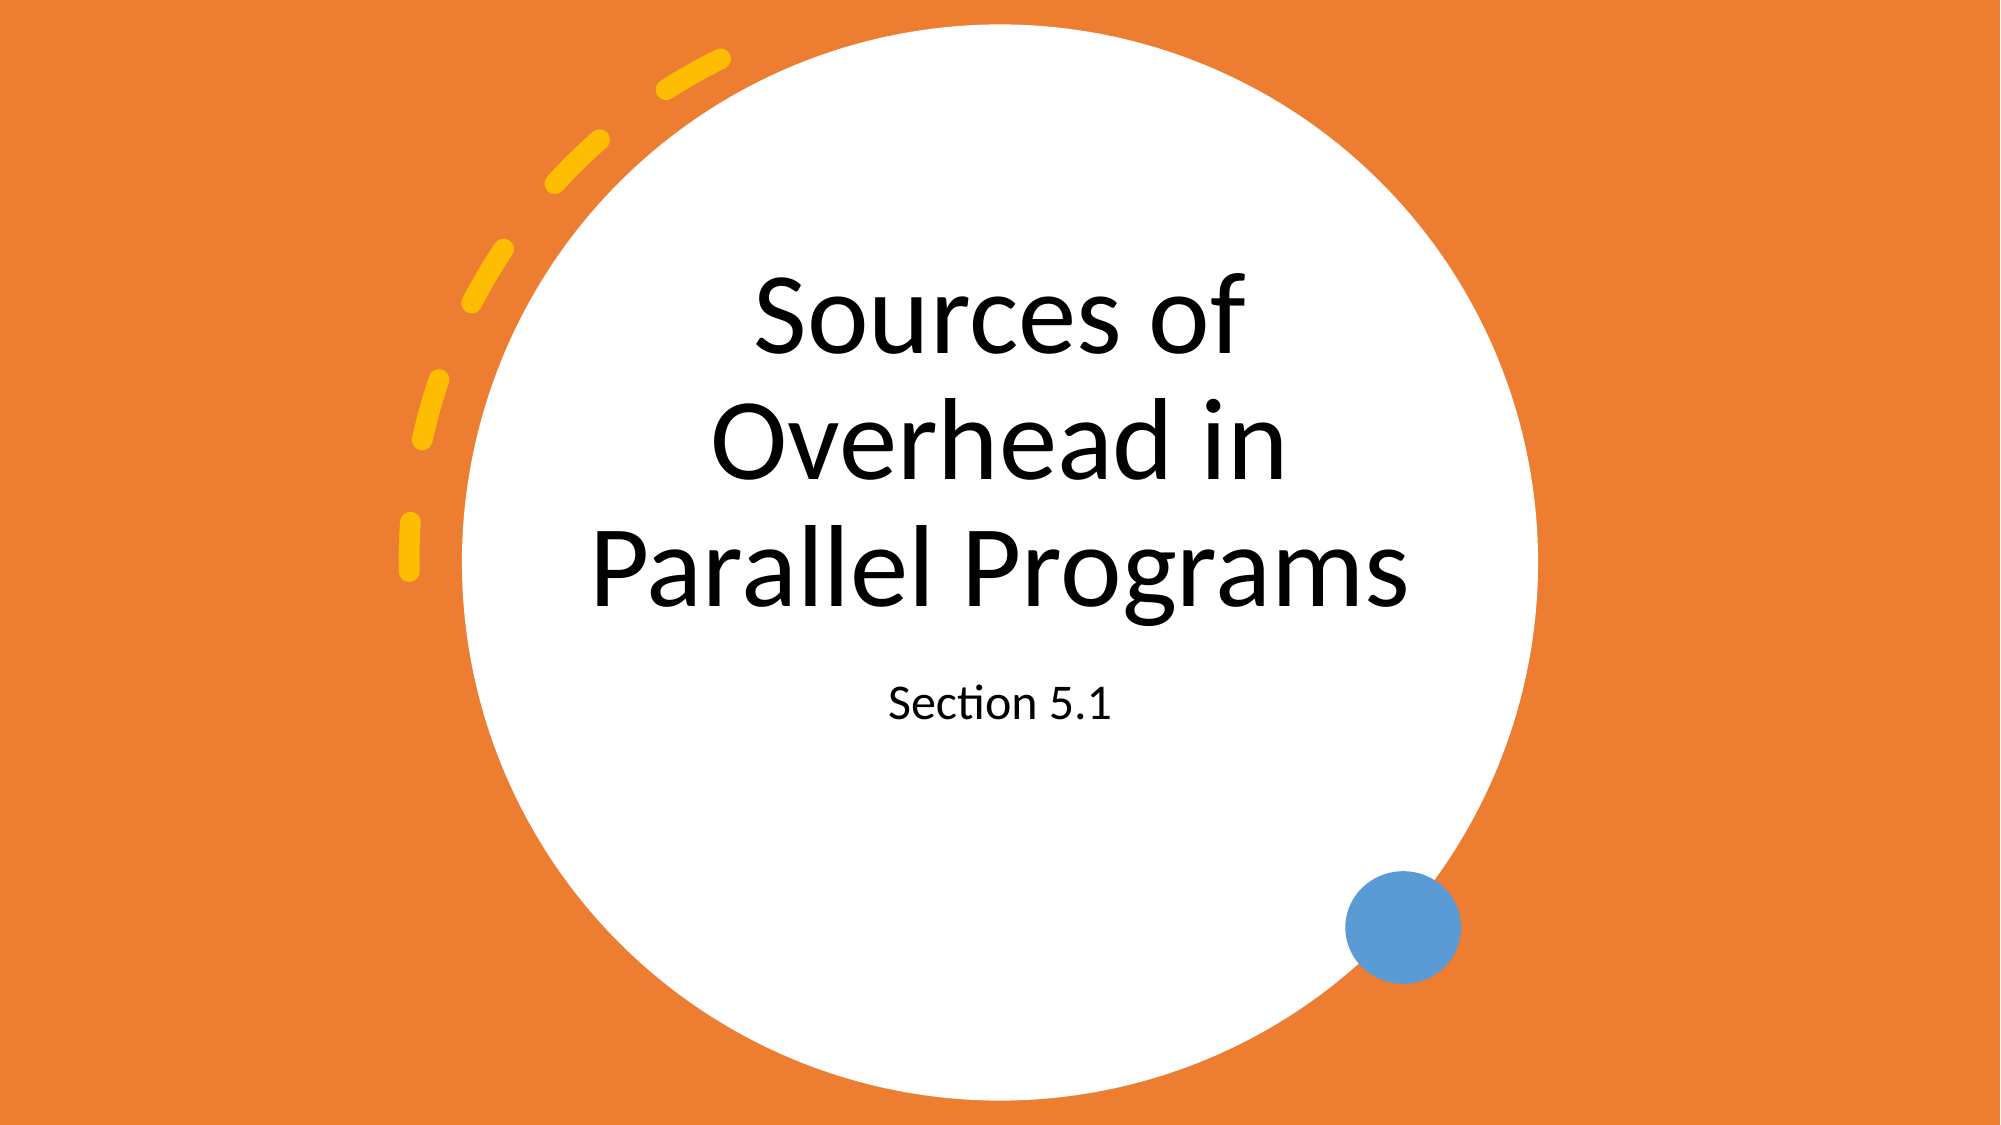

# Sources of Overhead in Parallel Programs
Section 5.1